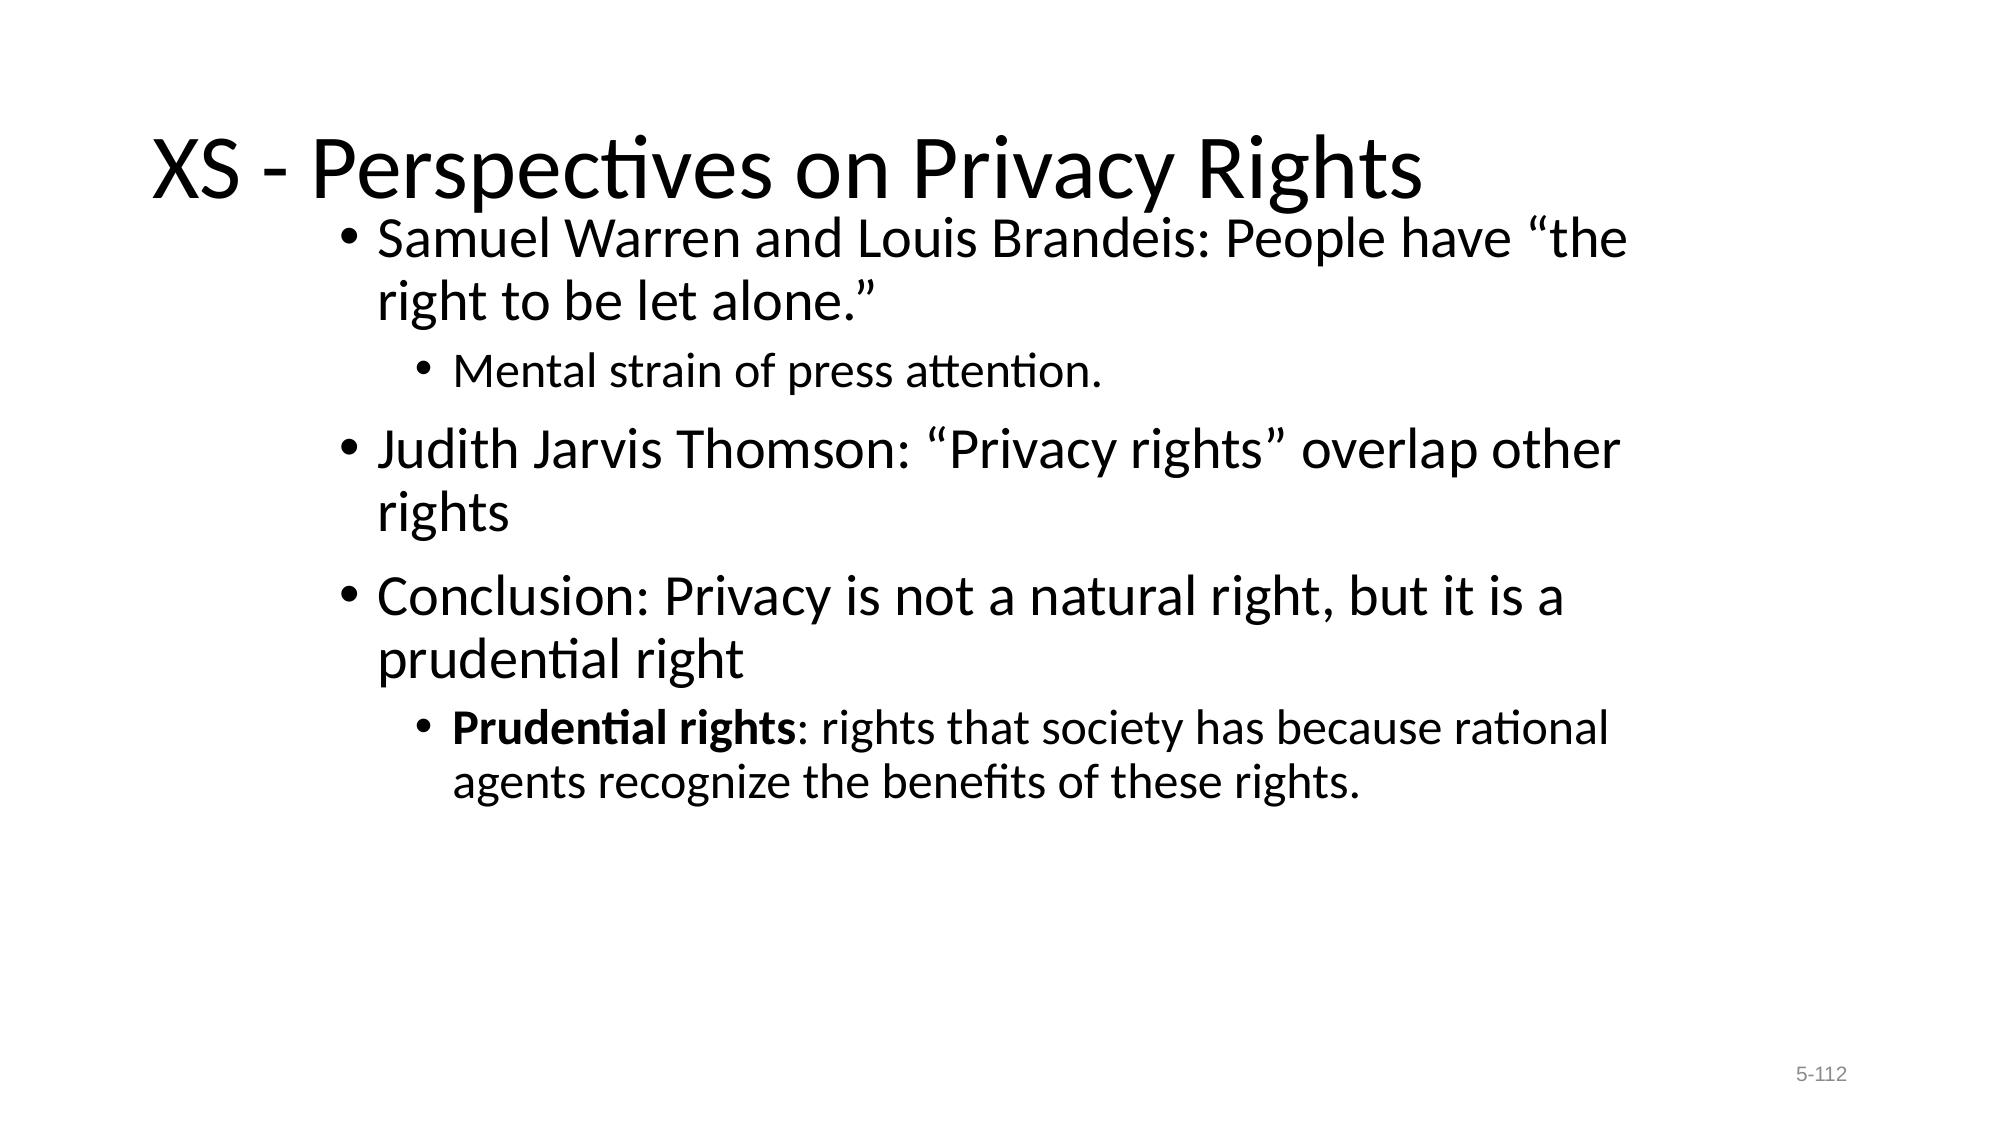

# XS - Perspectives on Privacy Rights
Samuel Warren and Louis Brandeis: People have “the right to be let alone.”
Mental strain of press attention.
Judith Jarvis Thomson: “Privacy rights” overlap other rights
Conclusion: Privacy is not a natural right, but it is a prudential right
Prudential rights: rights that society has because rational agents recognize the benefits of these rights.
5-112